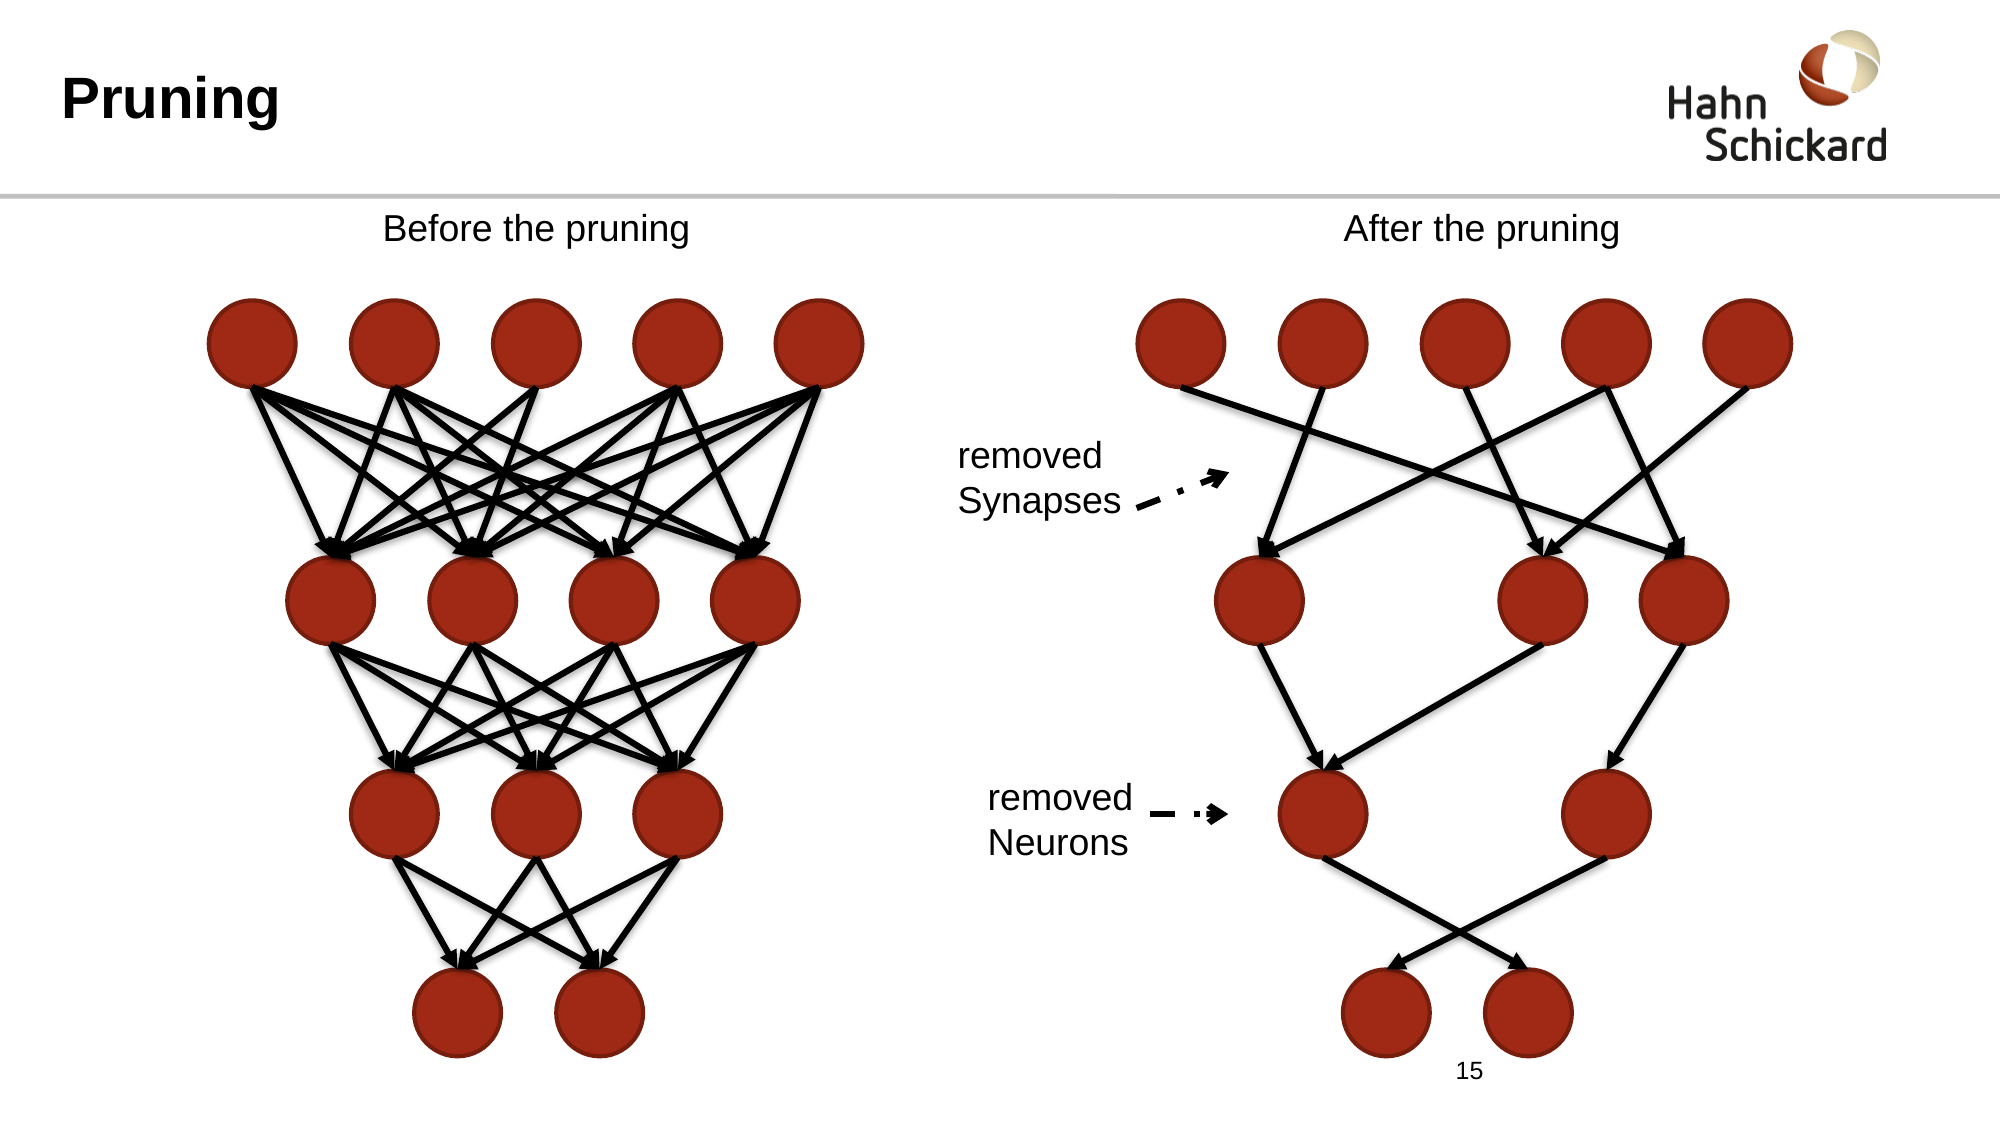

# Pruning
Before the pruning
After the pruning

removed
Synapses

removed
Neurons

15